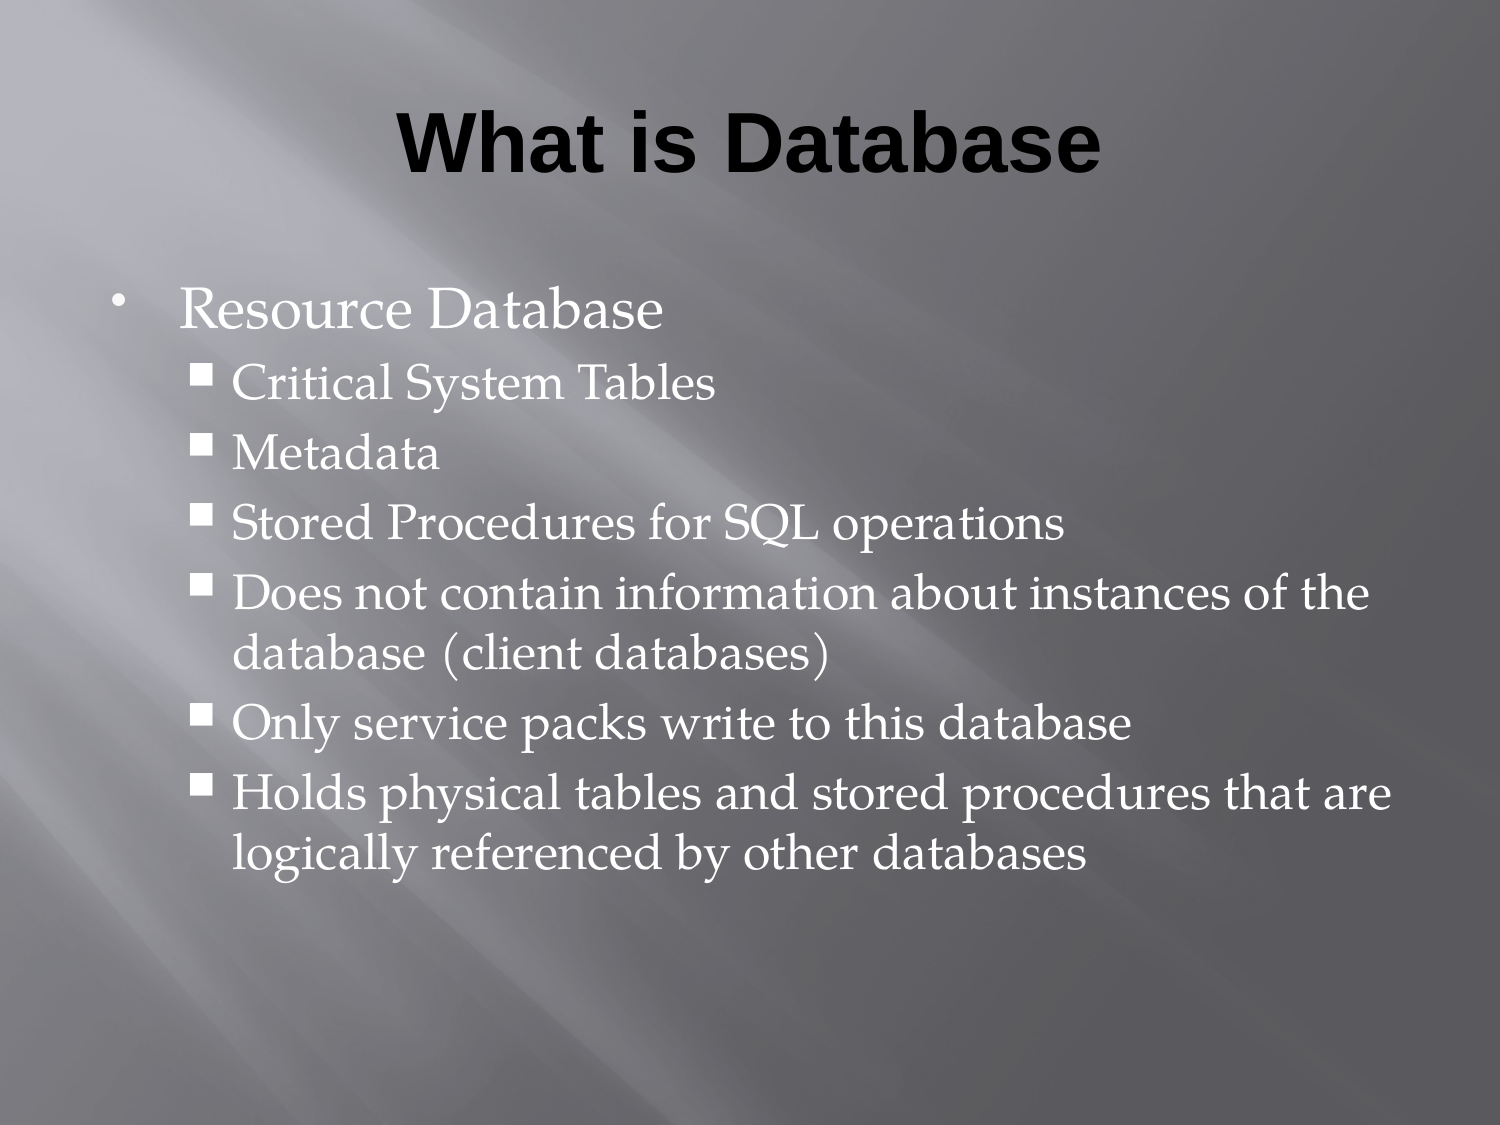

# What is Database
Resource Database
Critical System Tables
Metadata
Stored Procedures for SQL operations
Does not contain information about instances of the database (client databases)
Only service packs write to this database
Holds physical tables and stored procedures that are logically referenced by other databases